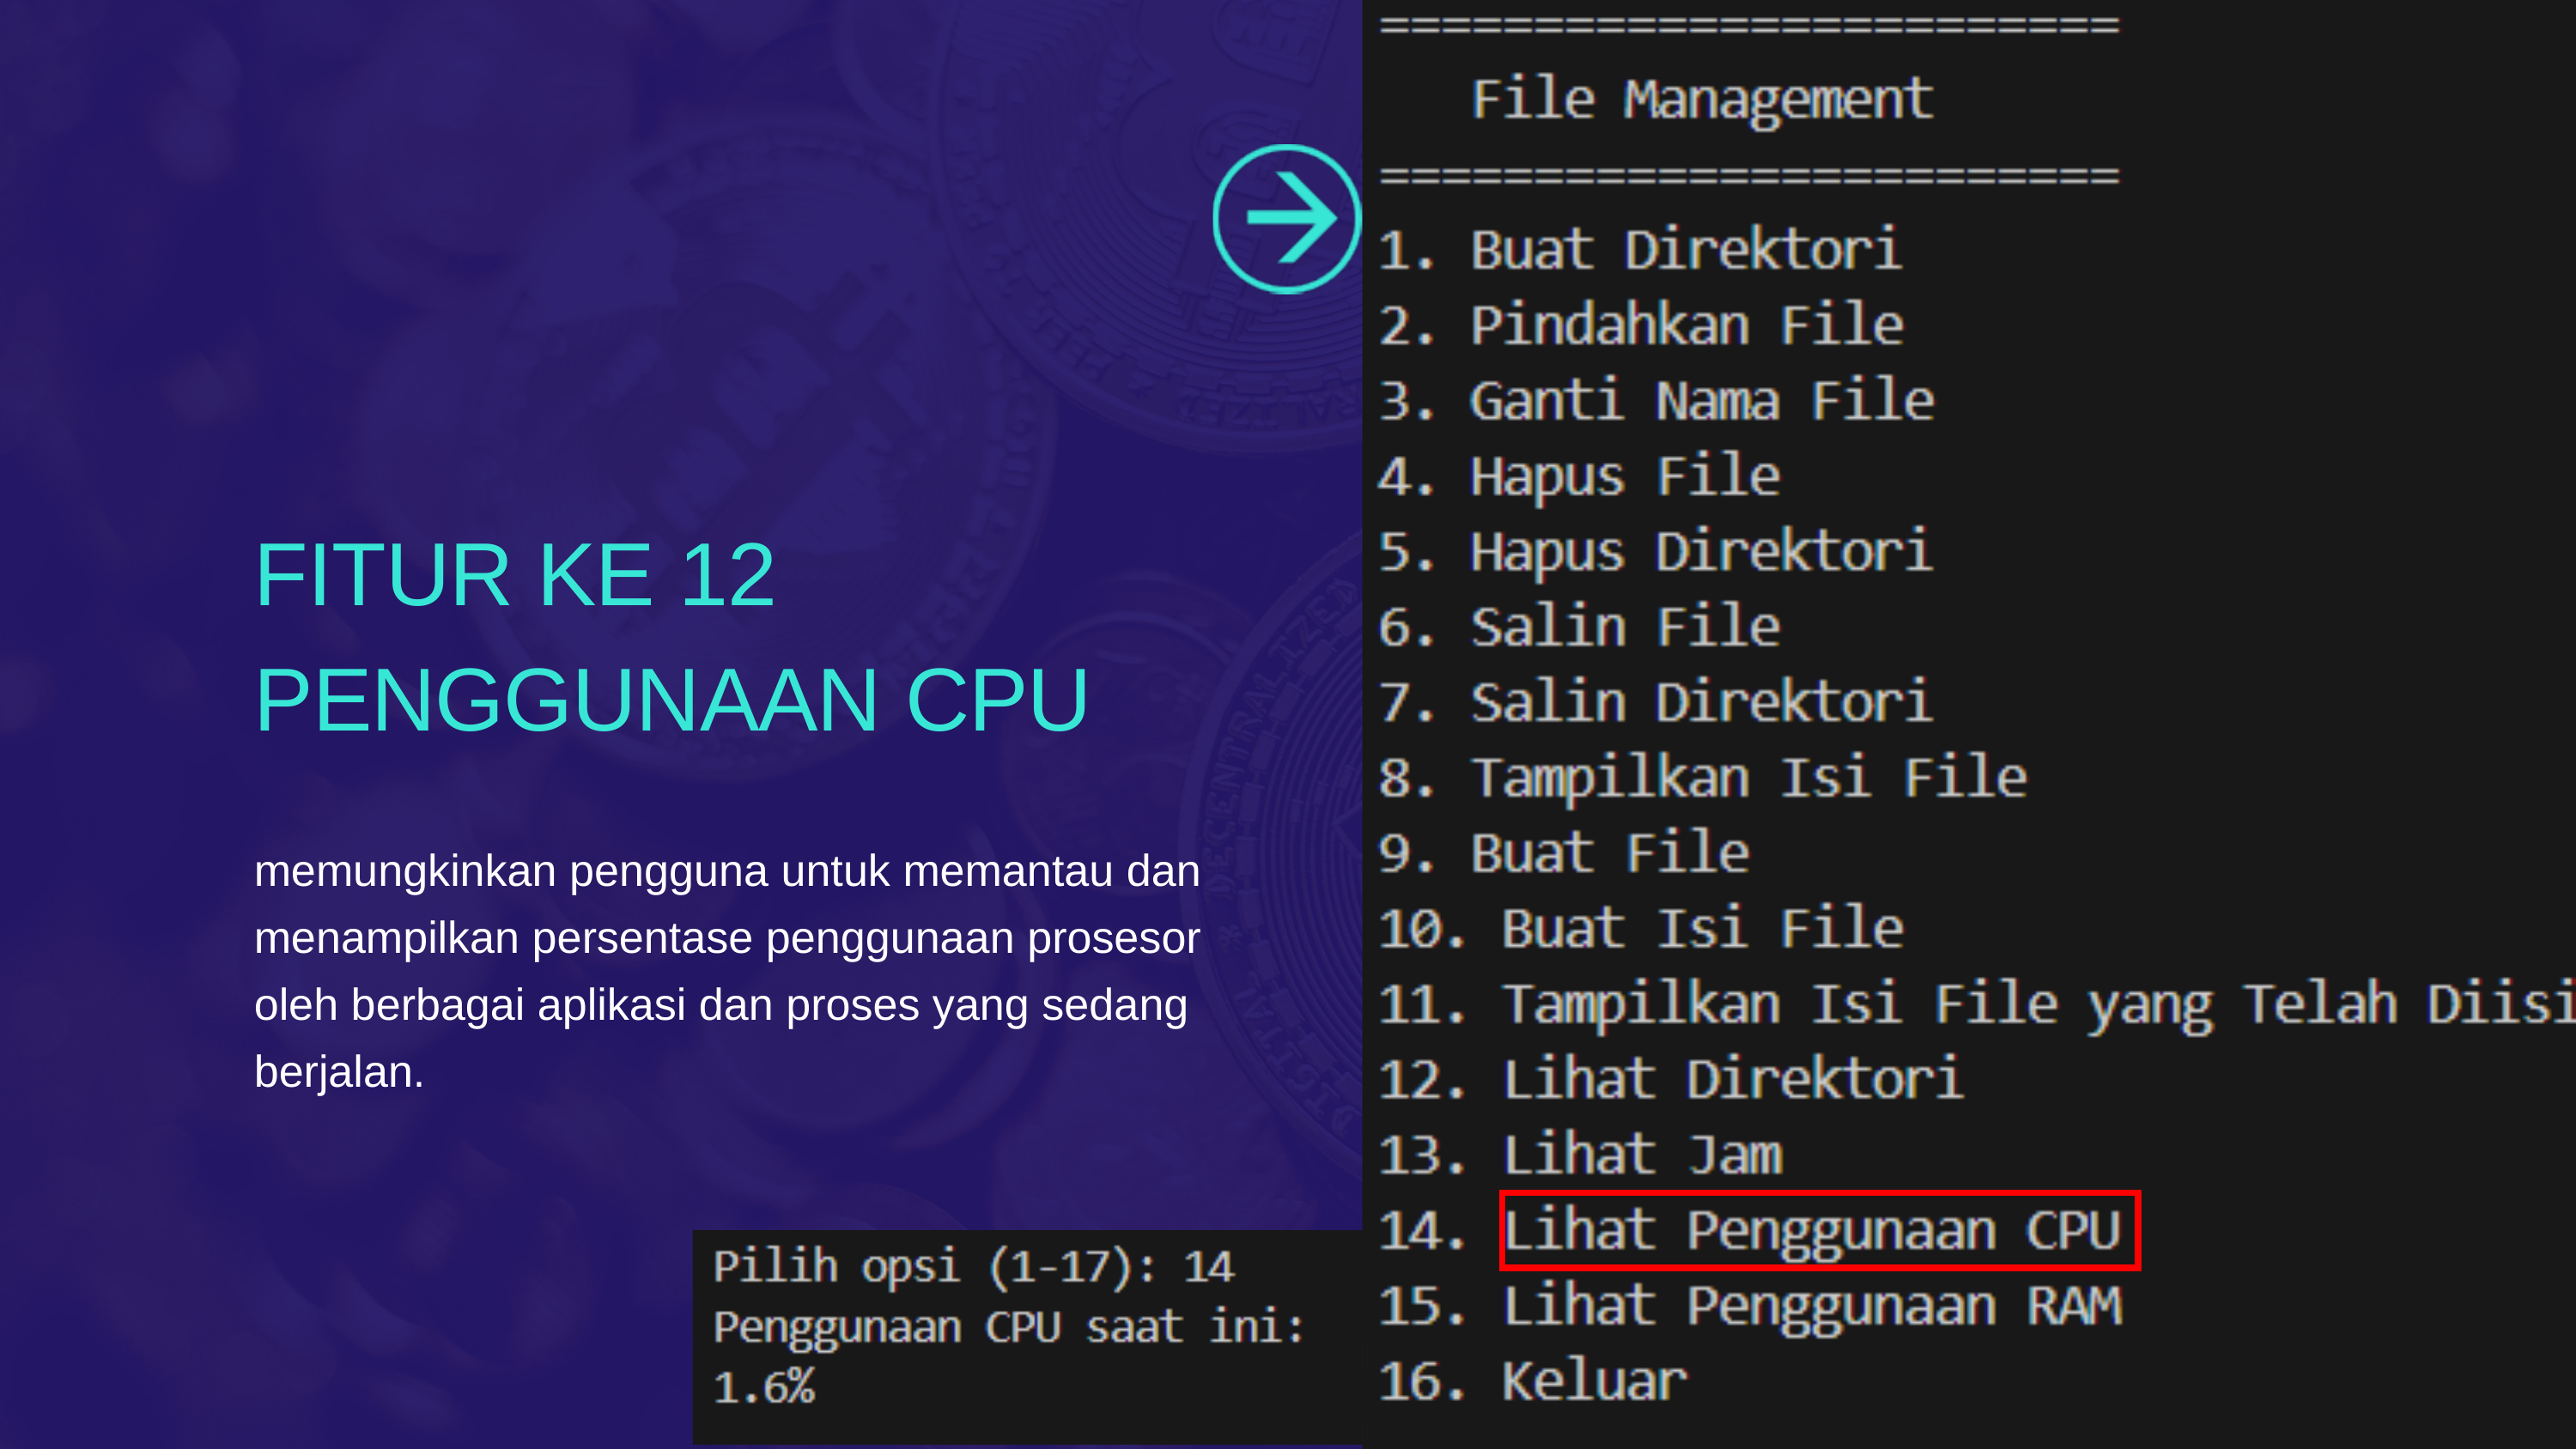

FITUR KE 12
PENGGUNAAN CPU
memungkinkan pengguna untuk memantau dan menampilkan persentase penggunaan prosesor oleh berbagai aplikasi dan proses yang sedang berjalan.